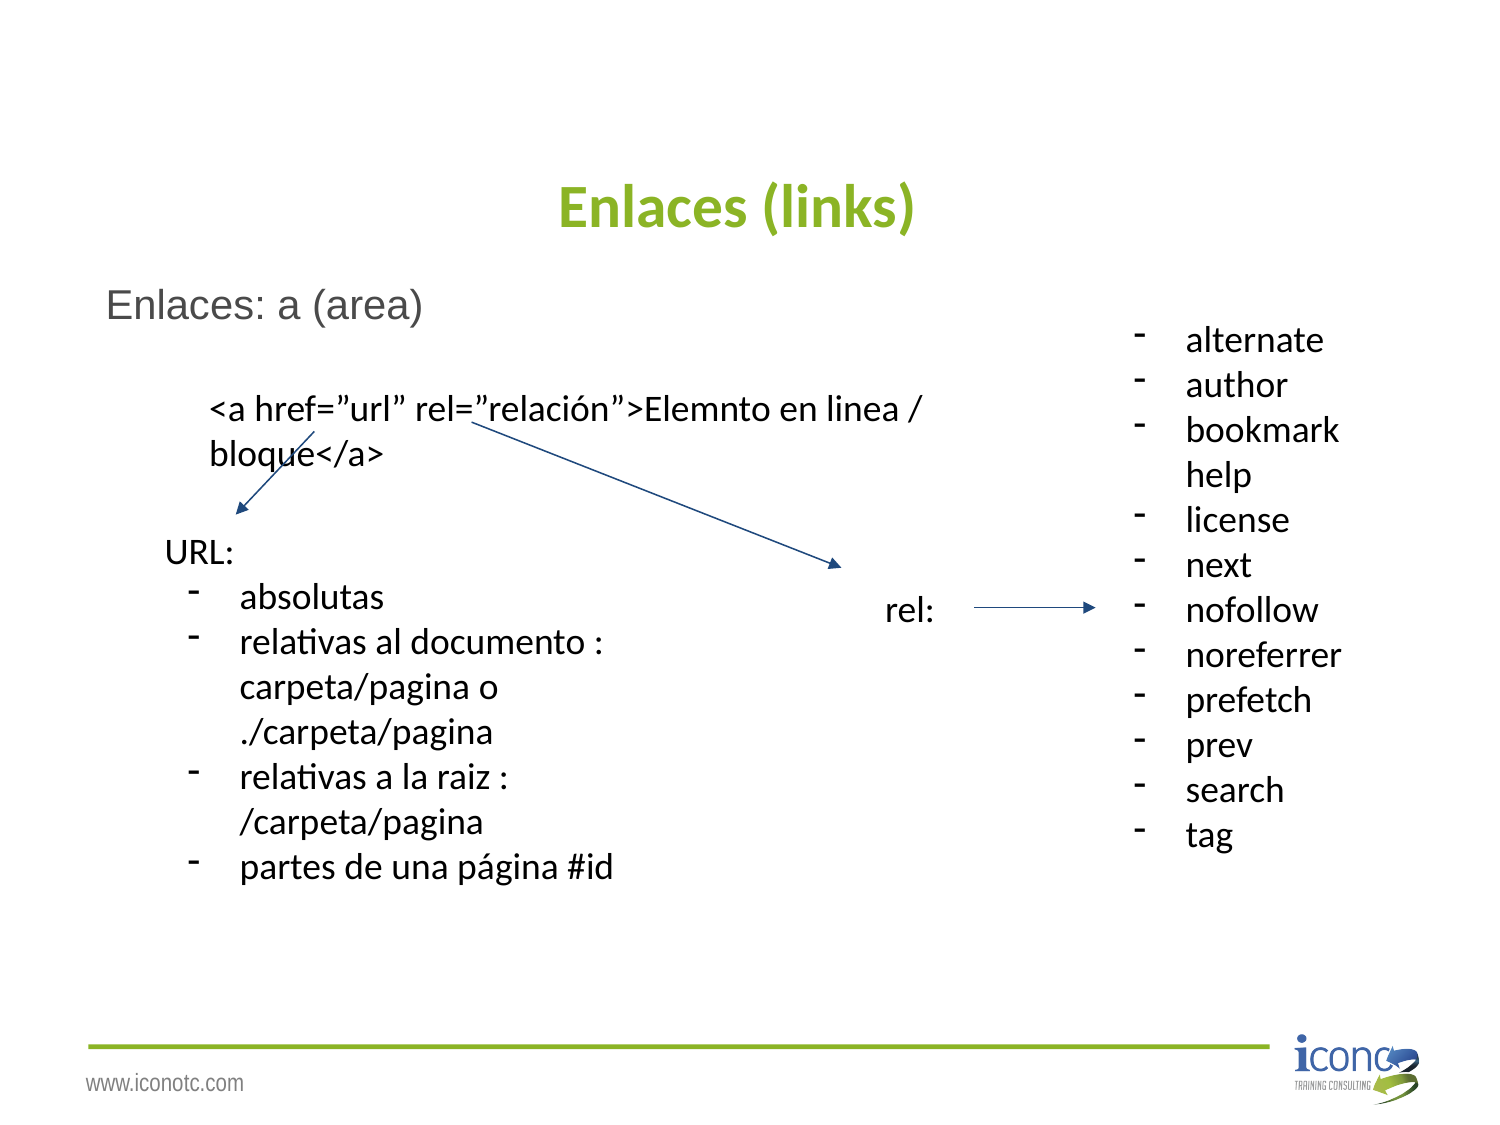

# Enlaces (links)
Enlaces: a (area)
<a href=”url” rel=”relación”>Elemnto en linea / bloque</a>
alternate
author
bookmark
help
license
next
nofollow
noreferrer
prefetch
prev
search
tag
URL:
absolutas
relativas al documento : carpeta/pagina o ./carpeta/pagina
relativas a la raiz : /carpeta/pagina
partes de una página #id
rel: